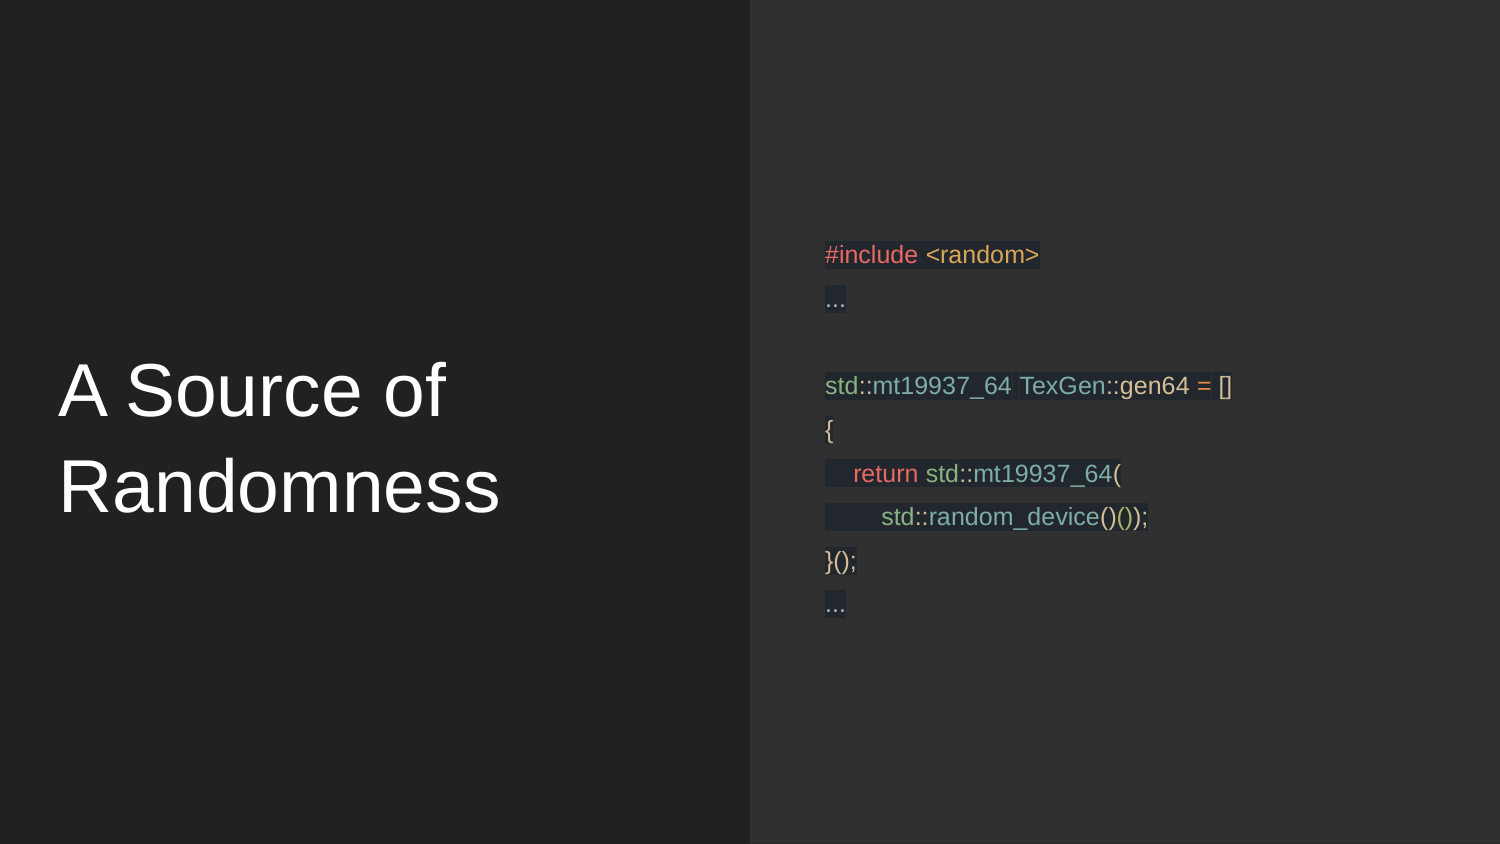

#include <random>
...

std::mt19937_64 TexGen::gen64 = []
{
    return std::mt19937_64(
        std::random_device()());
}();
...
A Source of Randomness